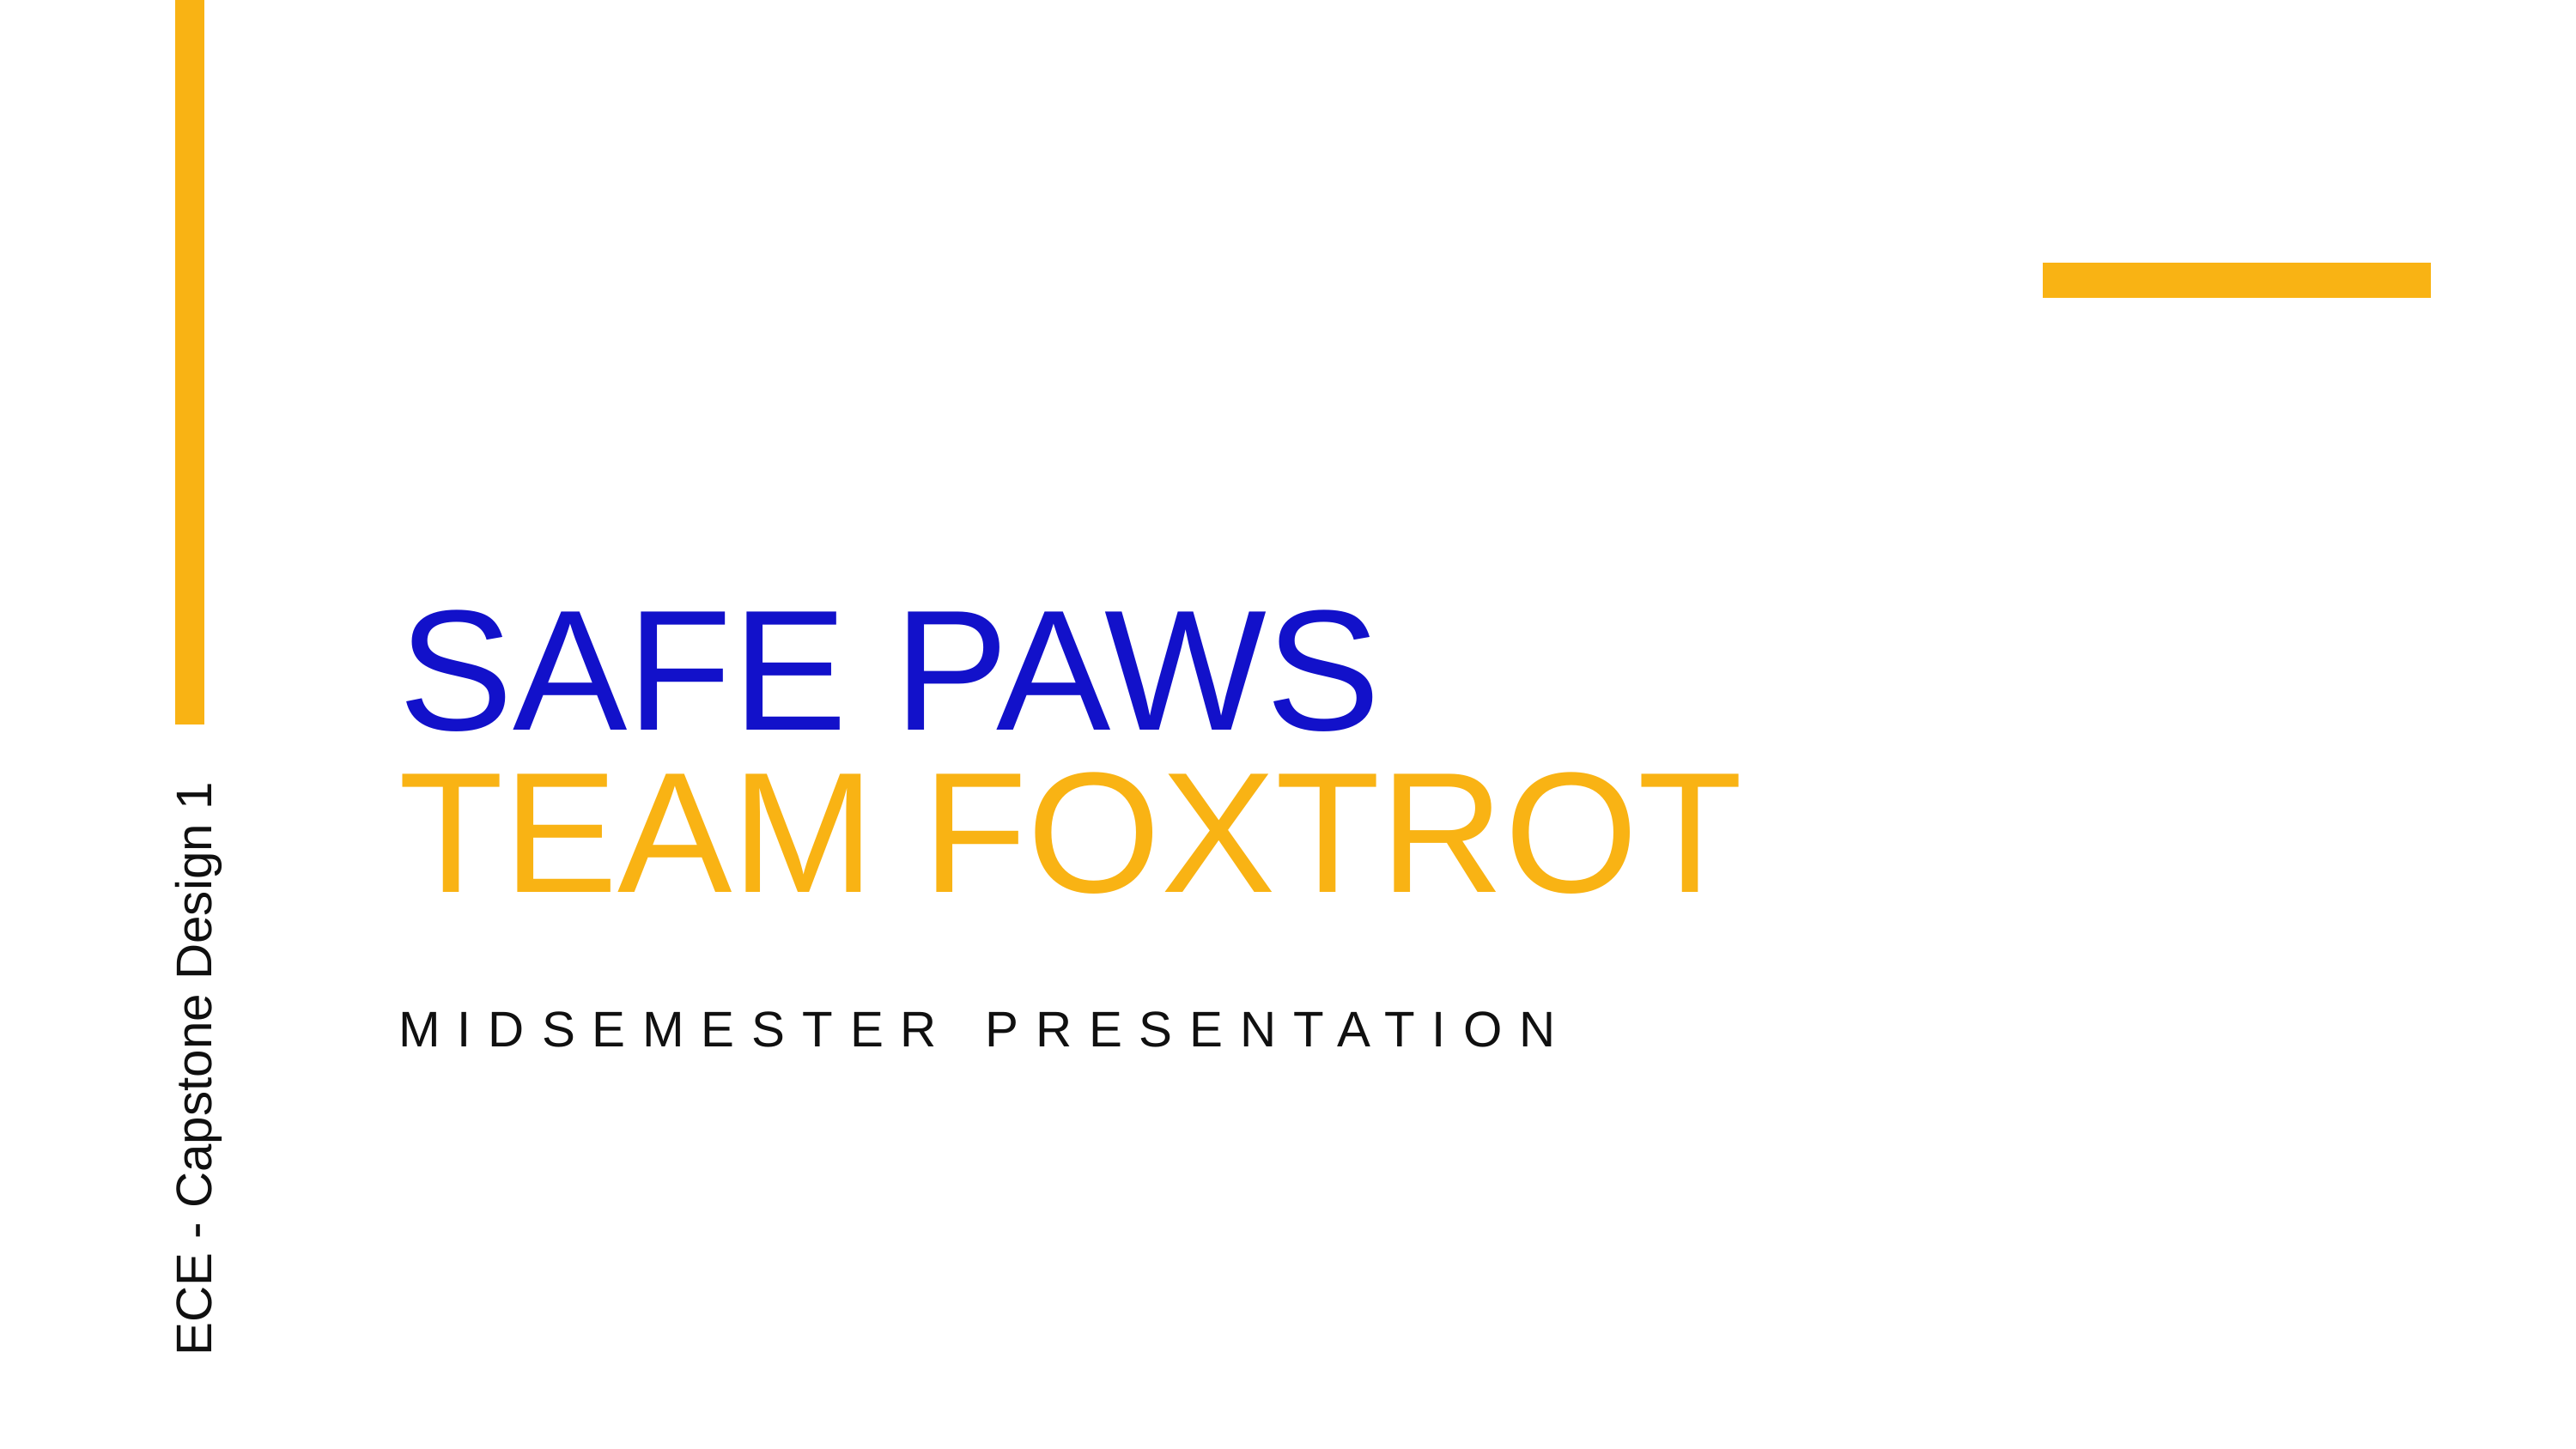

SAFE PAWS
TEAM FOXTROT
MIDSEMESTER PRESENTATION
ECE - Capstone Design 1